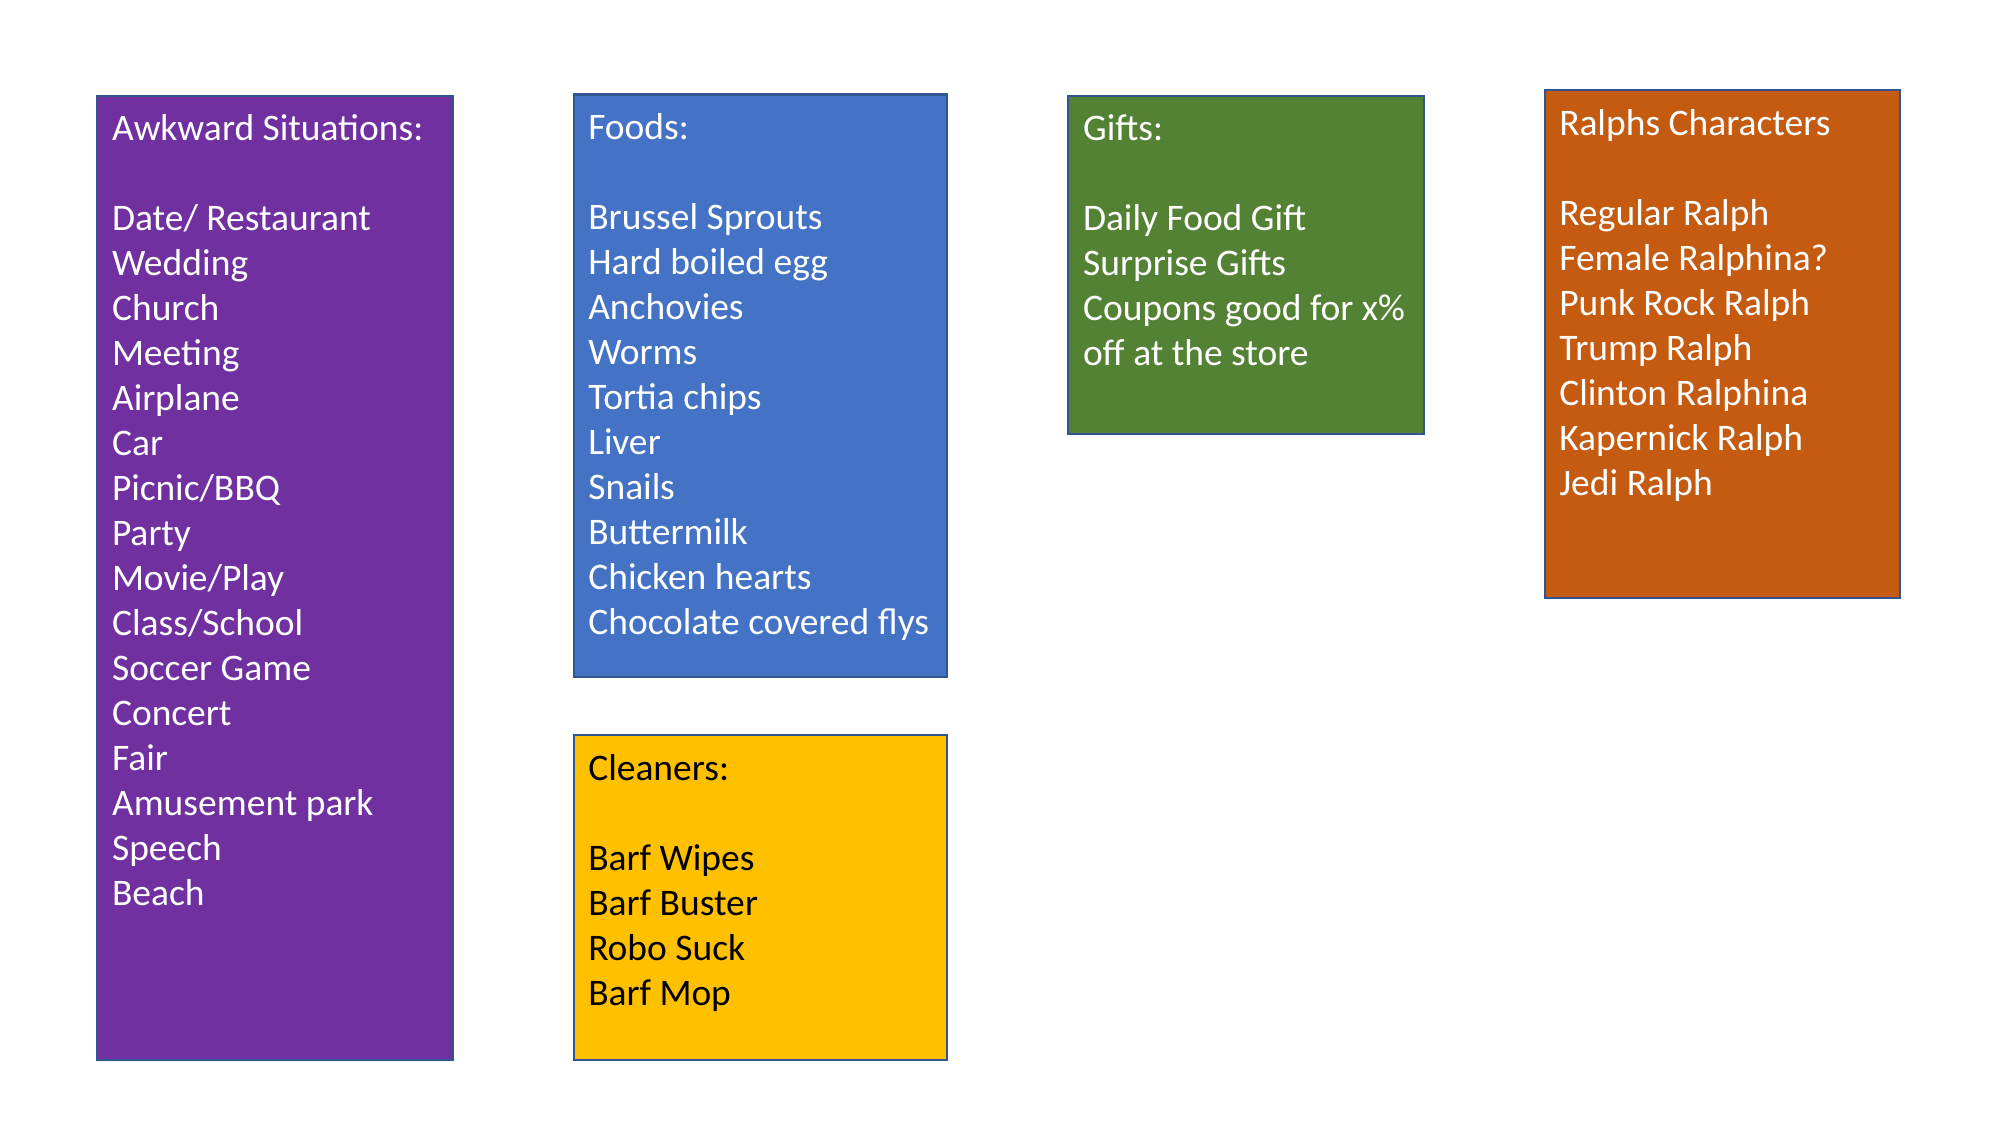

Ralphs Characters

Regular Ralph
Female Ralphina?
Punk Rock Ralph
Trump Ralph
Clinton Ralphina
Kapernick Ralph
Jedi Ralph

Foods:

Brussel Sprouts
Hard boiled egg
Anchovies
Worms
Tortia chips
Liver
Snails
Buttermilk
Chicken hearts
Chocolate covered flys

Awkward Situations:

Date/ Restaurant
Wedding
Church
Meeting
Airplane
Car
Picnic/BBQ
Party
Movie/Play
Class/School
Soccer Game
Concert
Fair
Amusement park
Speech
Beach
Gifts:

Daily Food Gift
Surprise Gifts
Coupons good for x% off at the store
Cleaners:

Barf Wipes
Barf Buster
Robo Suck
Barf Mop